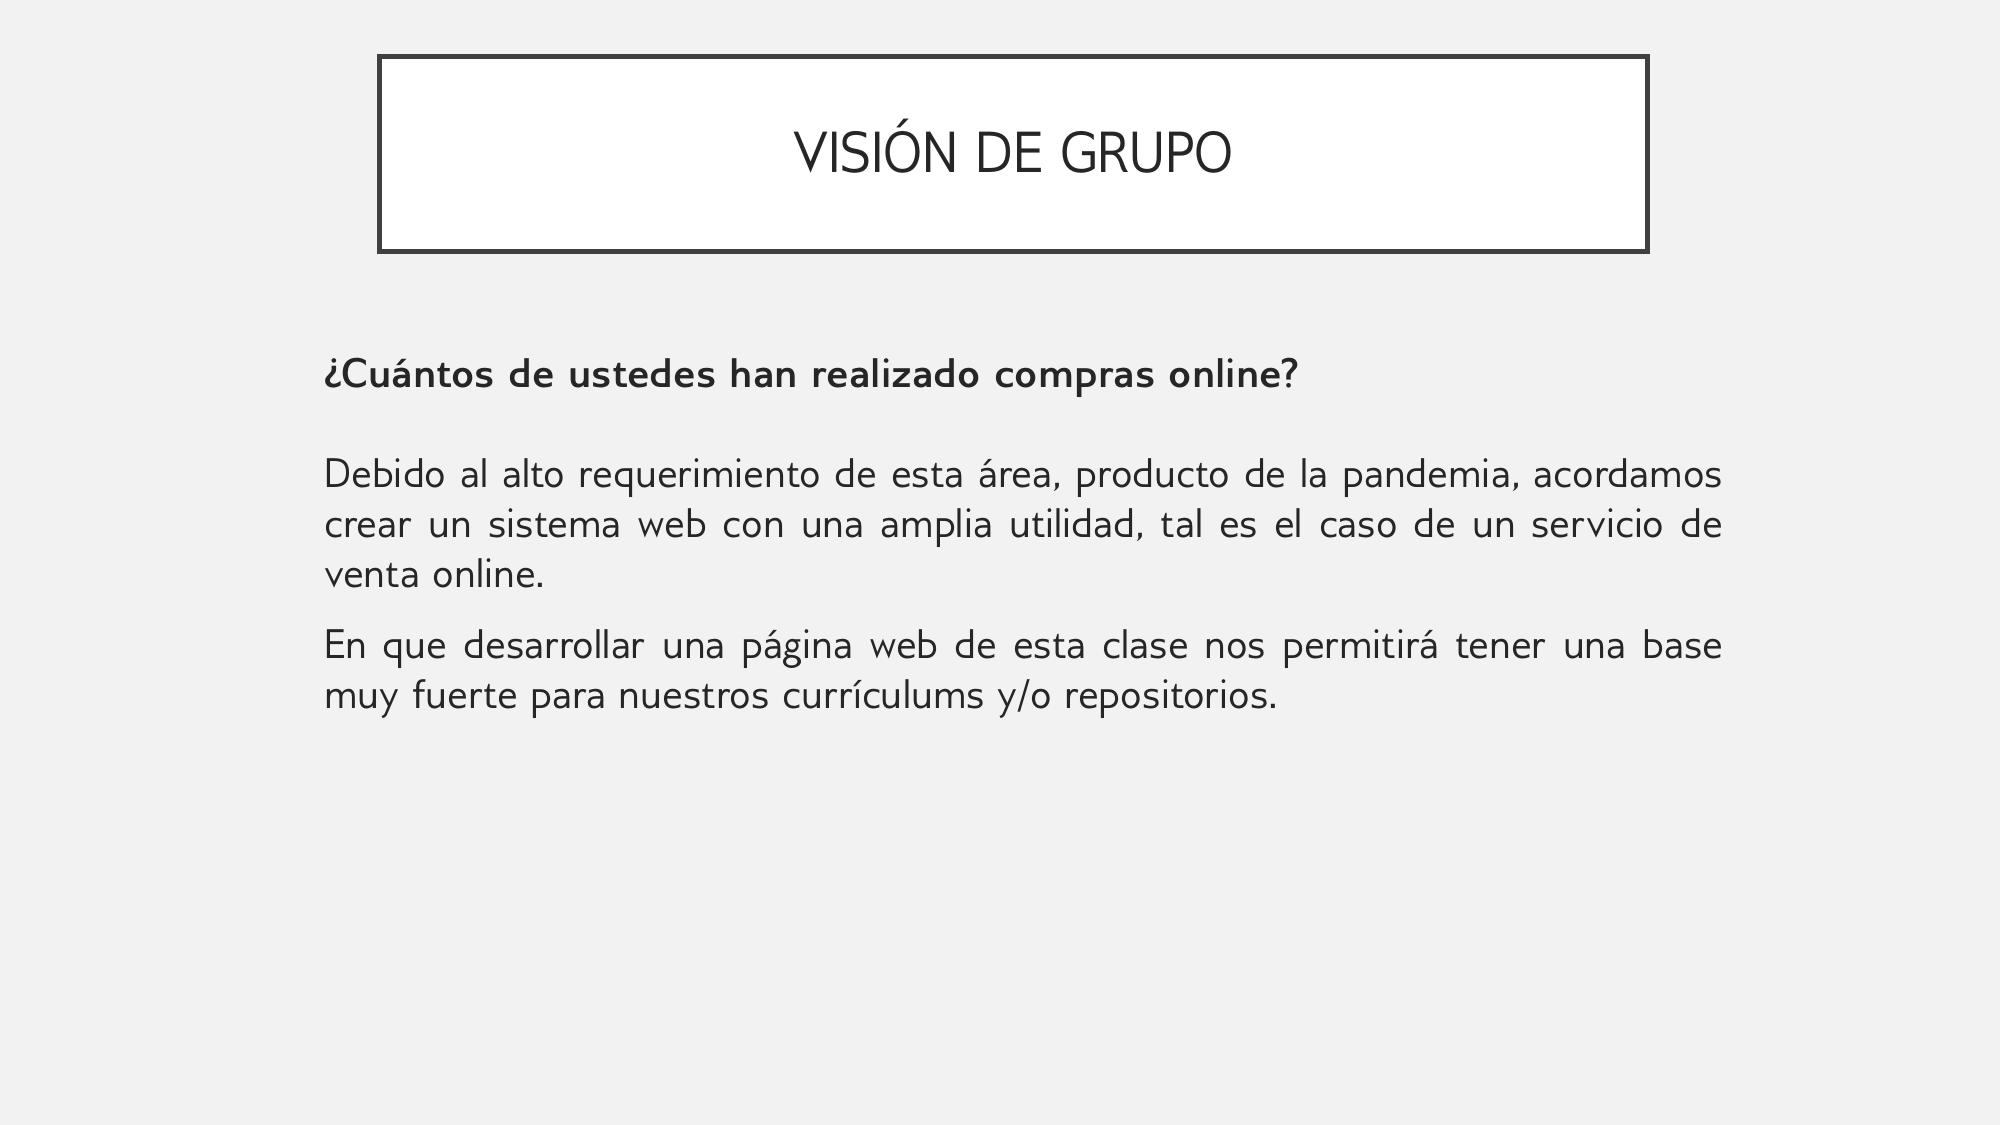

# VISIÓN DE GRUPO
¿Cuántos de ustedes han realizado compras online?

Debido al alto requerimiento de esta área, producto de la pandemia, acordamos crear un sistema web con una amplia utilidad, tal es el caso de un servicio de venta online.
En que desarrollar una página web de esta clase nos permitirá tener una base muy fuerte para nuestros currículums y/o repositorios.